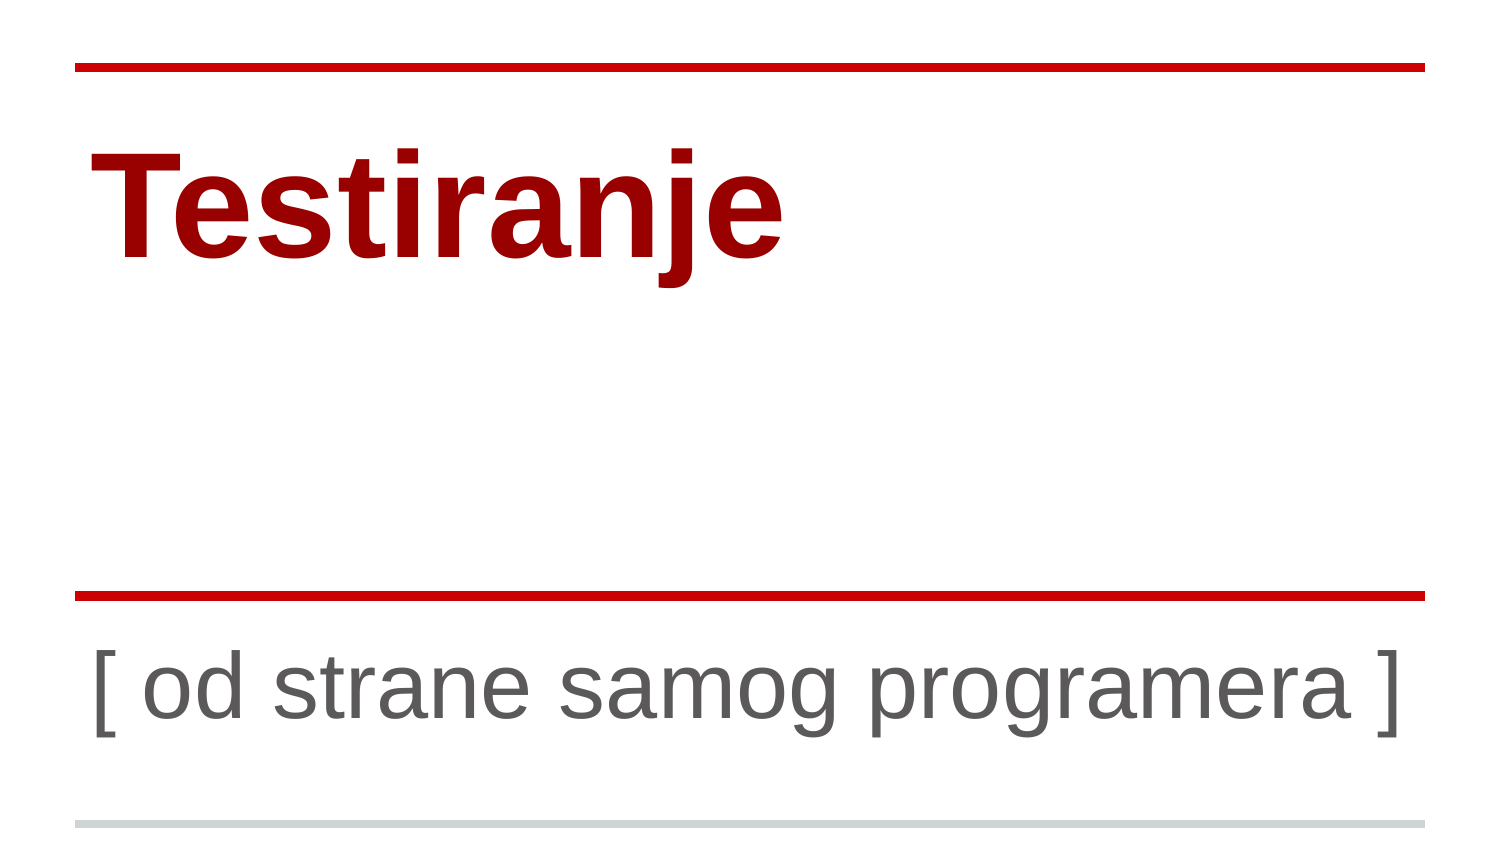

# Testiranje
[ od strane samog programera ]